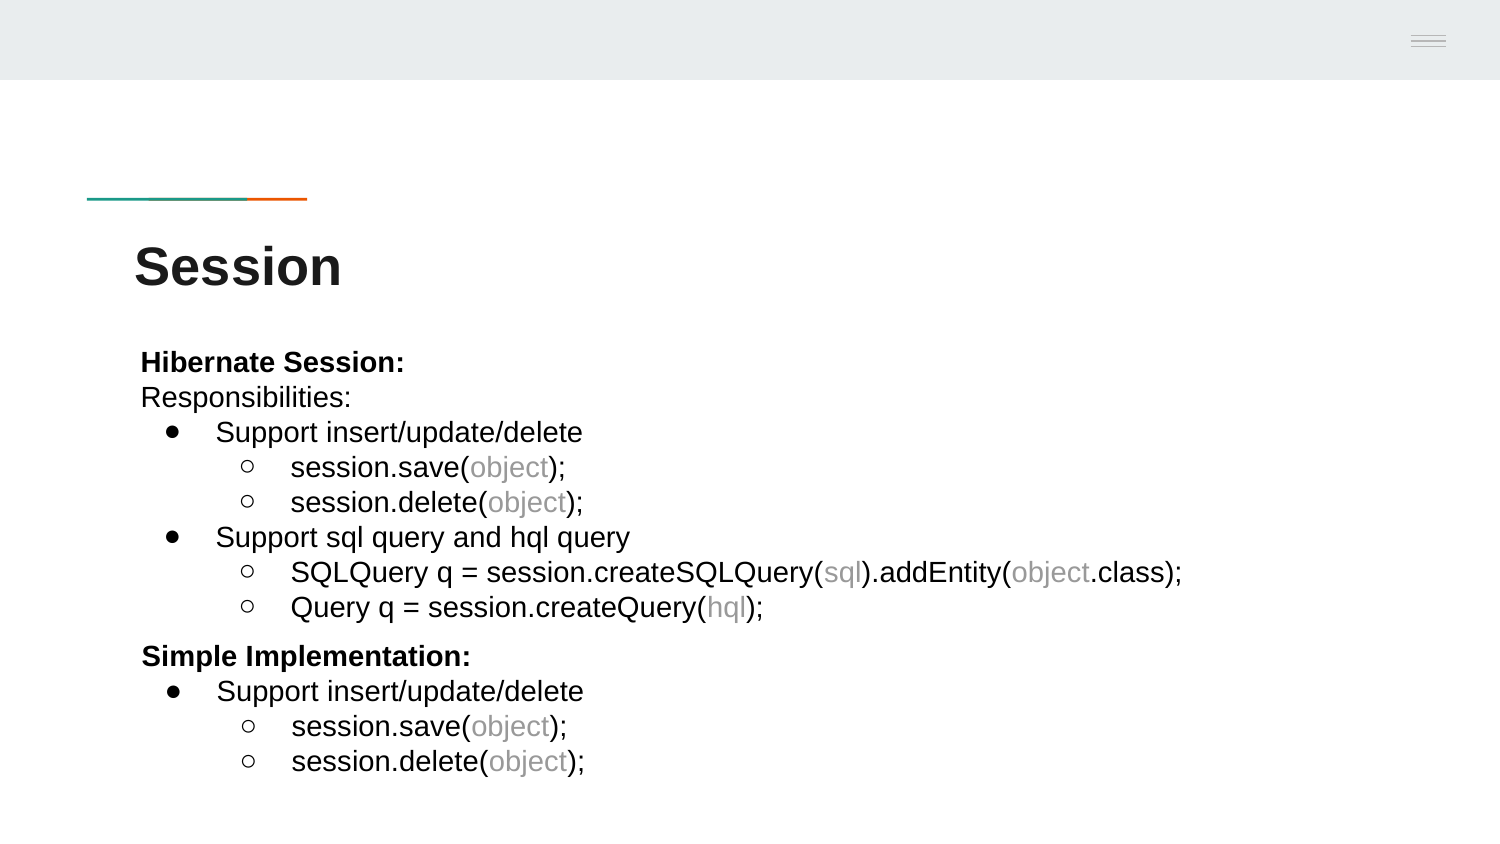

# Session
Hibernate Session:
Responsibilities:
Support insert/update/delete
session.save(object);
session.delete(object);
Support sql query and hql query
SQLQuery q = session.createSQLQuery(sql).addEntity(object.class);
Query q = session.createQuery(hql);
Simple Implementation:
Support insert/update/delete
session.save(object);
session.delete(object);